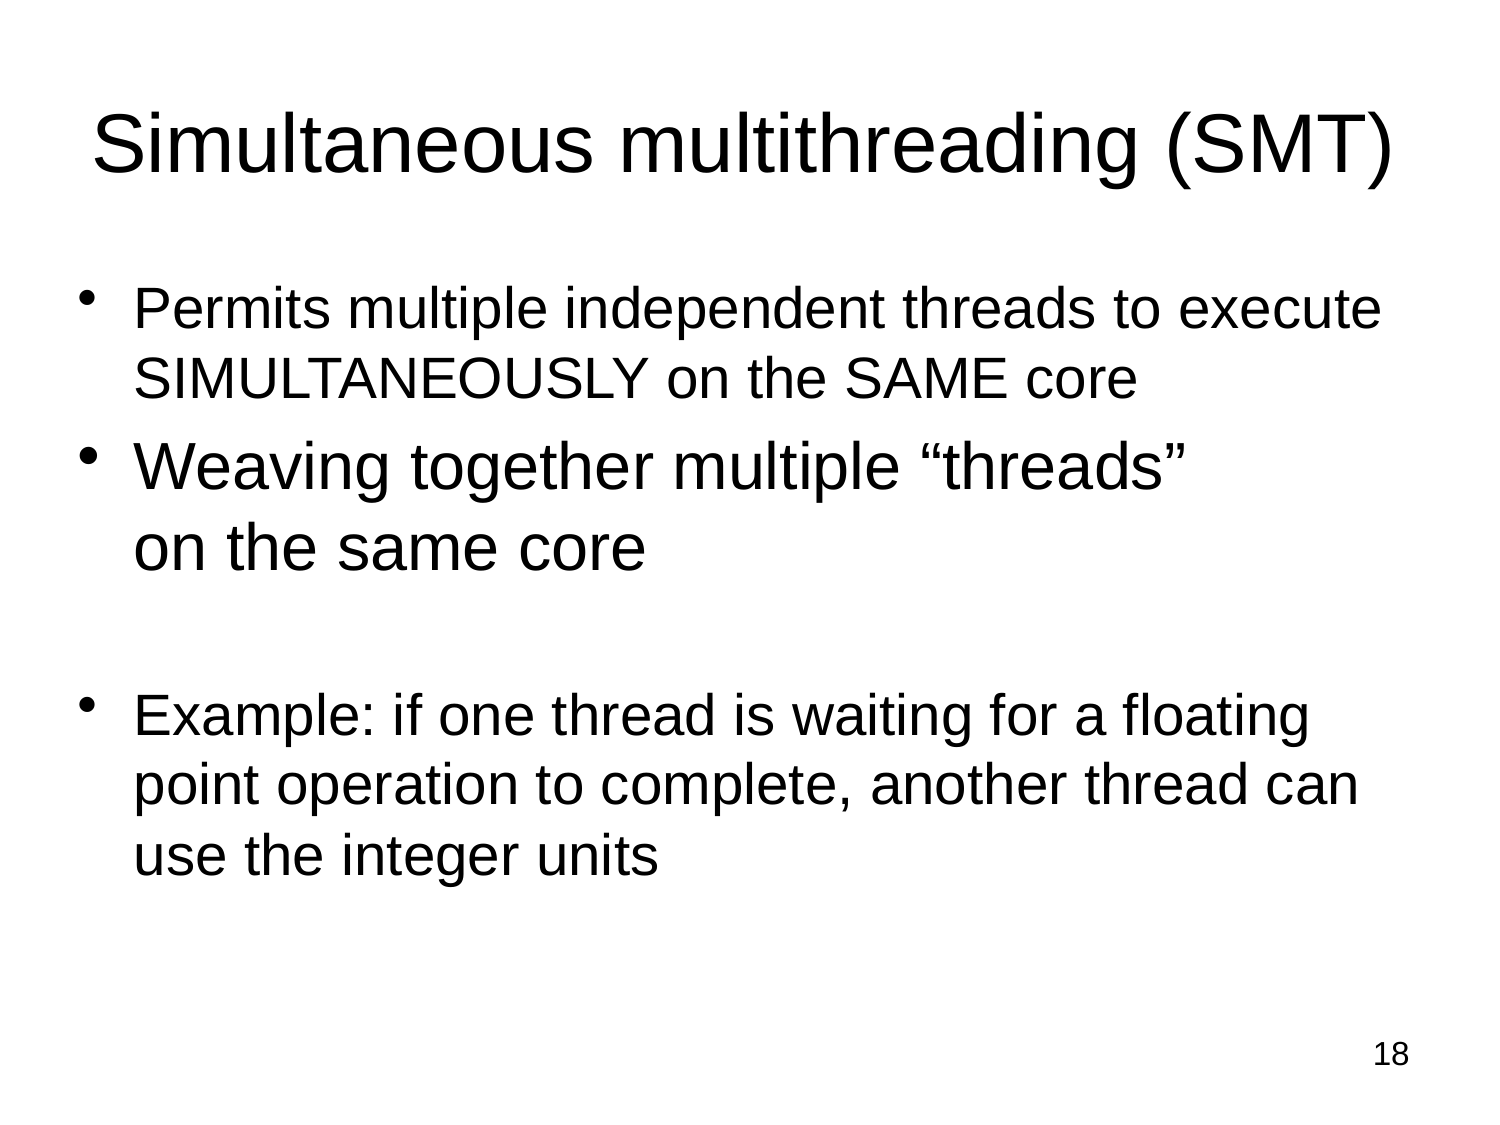

# Simultaneous multithreading (SMT)
Permits multiple independent threads to execute SIMULTANEOUSLY on the SAME core
Weaving together multiple “threads”
on the same core

Example: if one thread is waiting for a floating point operation to complete, another thread can use the integer units

18